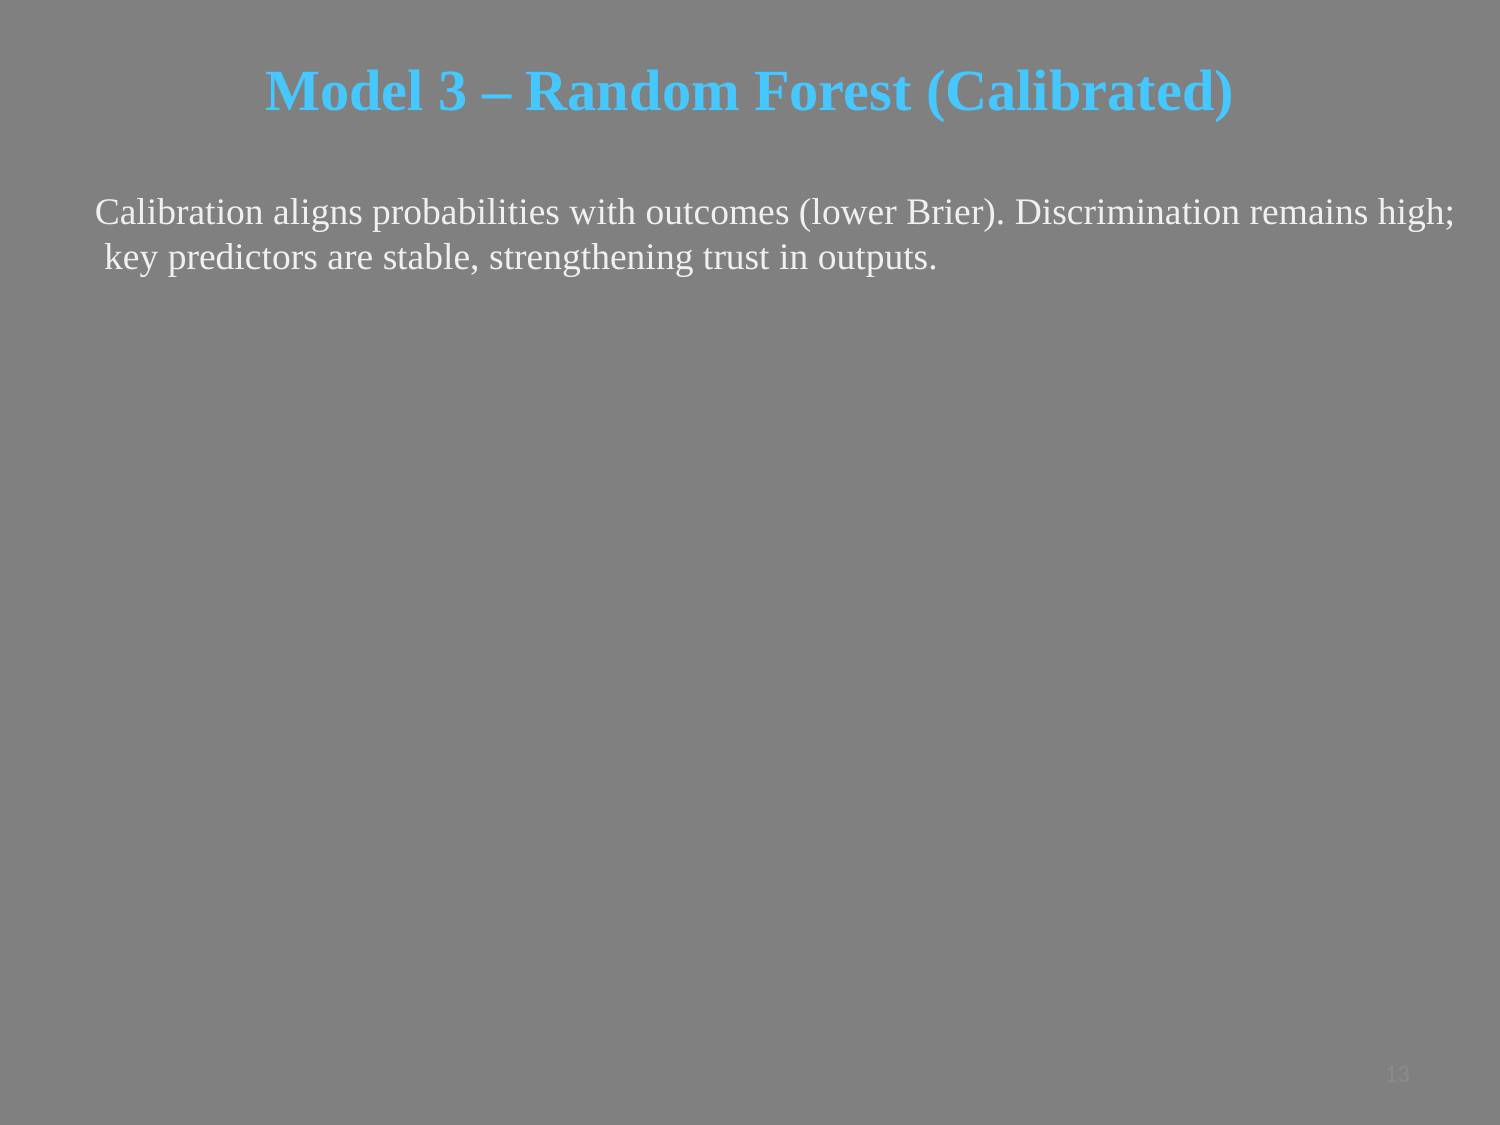

Model 3 – Random Forest (Calibrated)
Calibration aligns probabilities with outcomes (lower Brier). Discrimination remains high;
 key predictors are stable, strengthening trust in outputs.
13